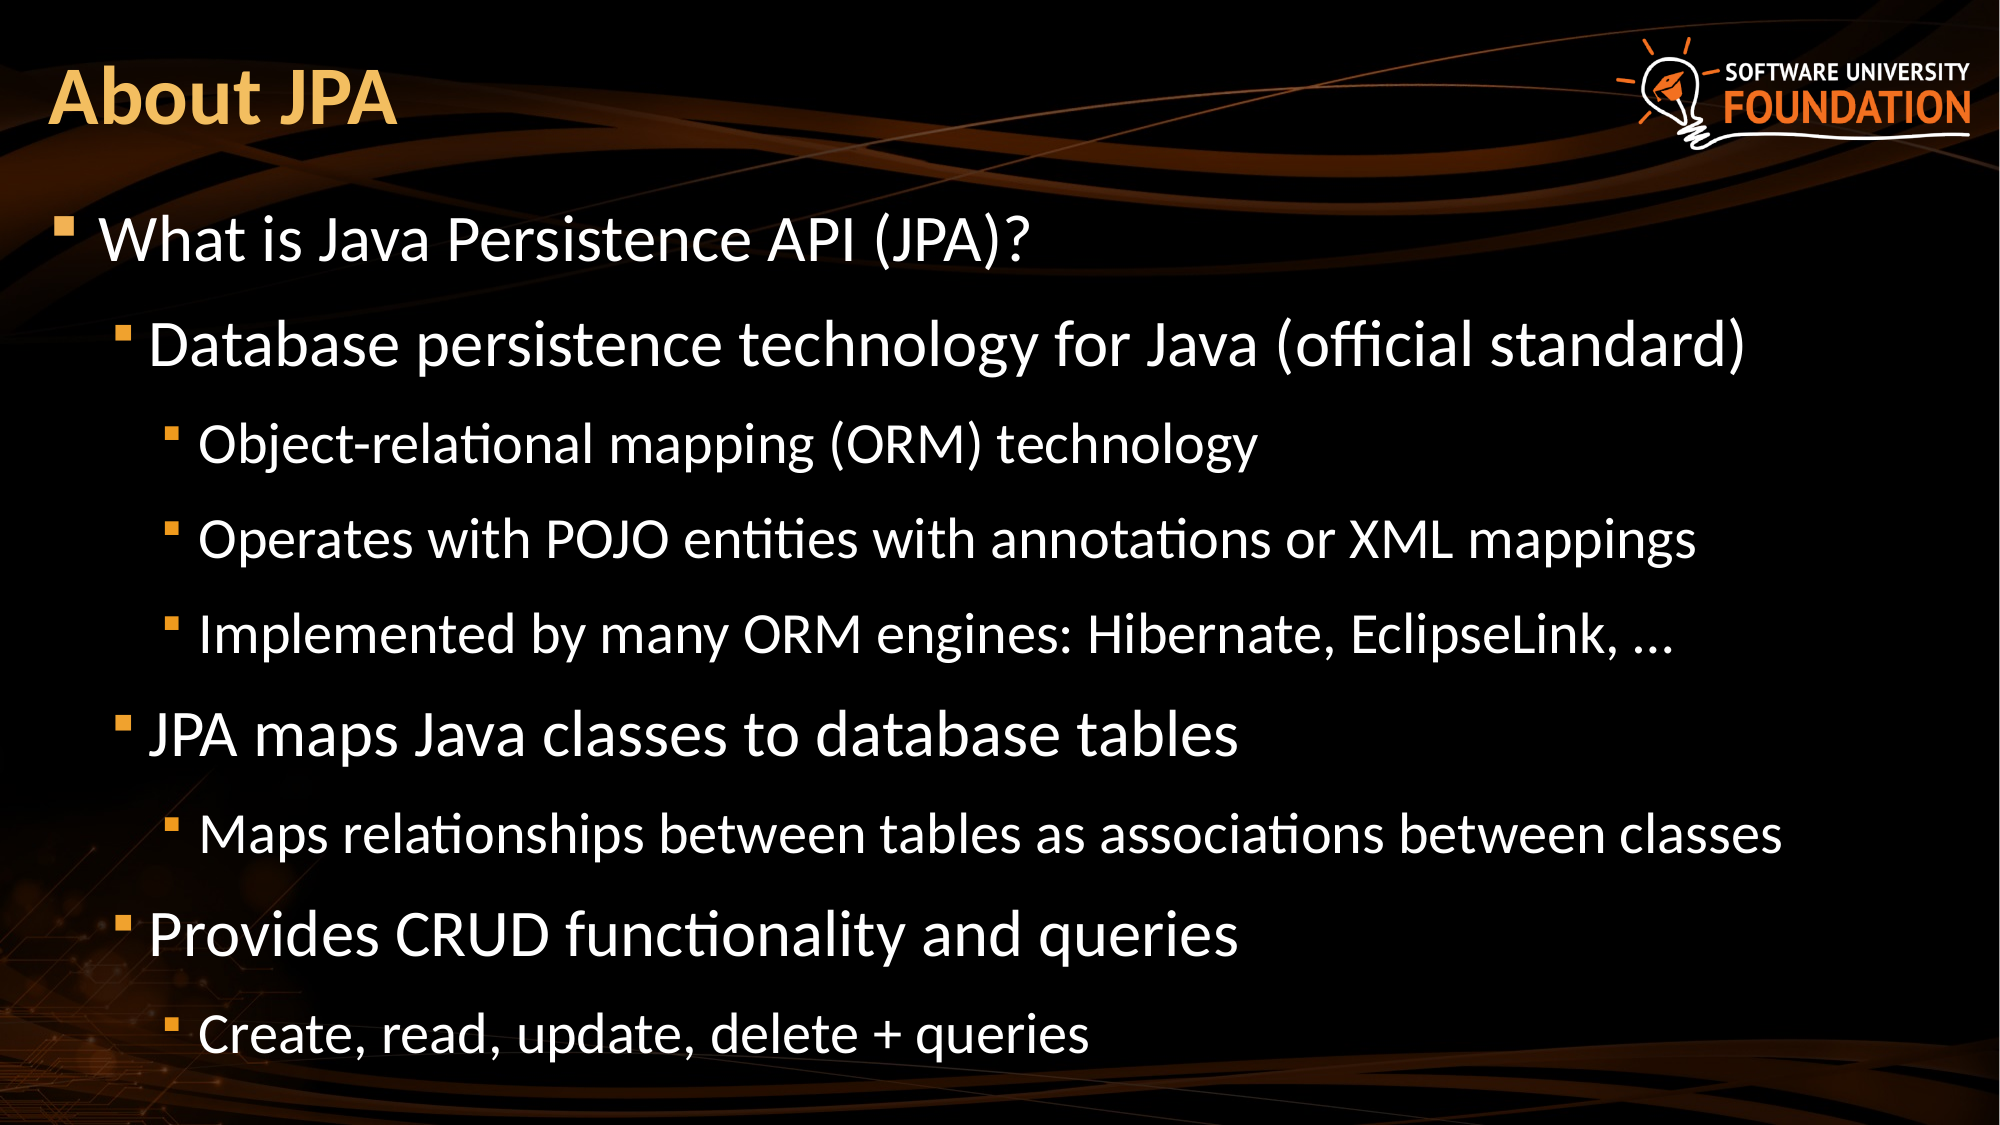

# About JPA
What is Java Persistence API (JPA)?
Database persistence technology for Java (official standard)
Object-relational mapping (ORM) technology
Operates with POJO entities with annotations or XML mappings
Implemented by many ORM engines: Hibernate, EclipseLink, …
JPA maps Java classes to database tables
Maps relationships between tables as associations between classes
Provides CRUD functionality and queries
Create, read, update, delete + queries